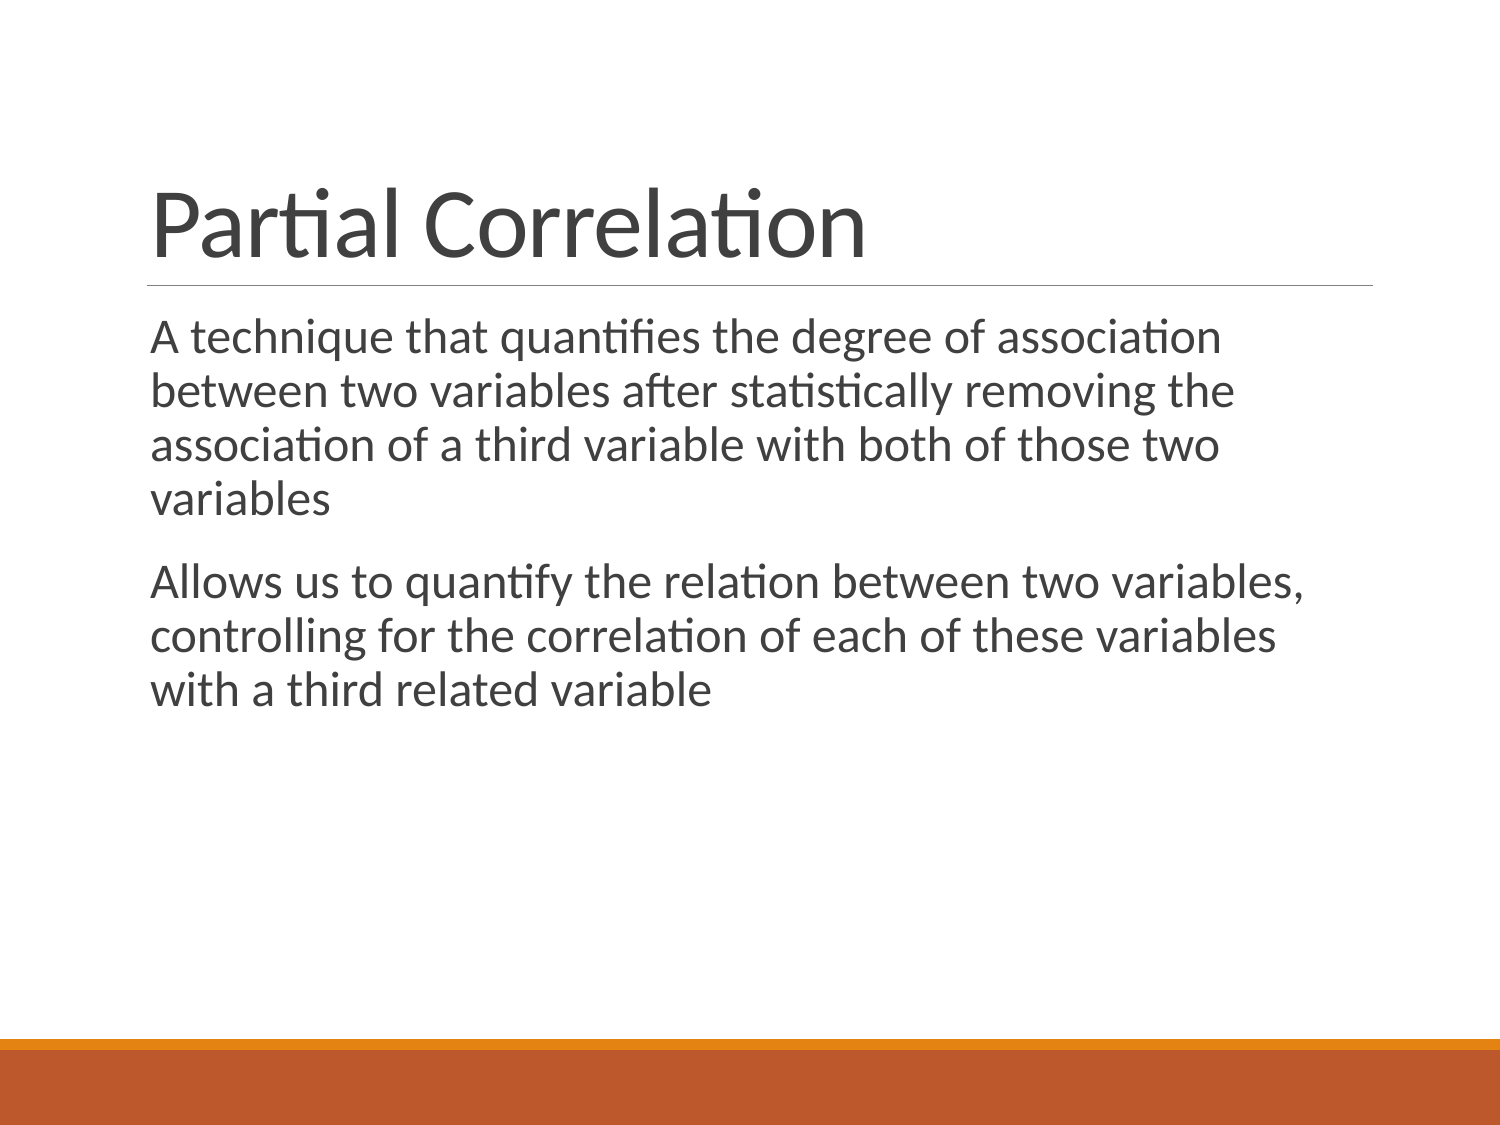

# Partial Correlation
A technique that quantifies the degree of association between two variables after statistically removing the association of a third variable with both of those two variables
Allows us to quantify the relation between two variables, controlling for the correlation of each of these variables with a third related variable